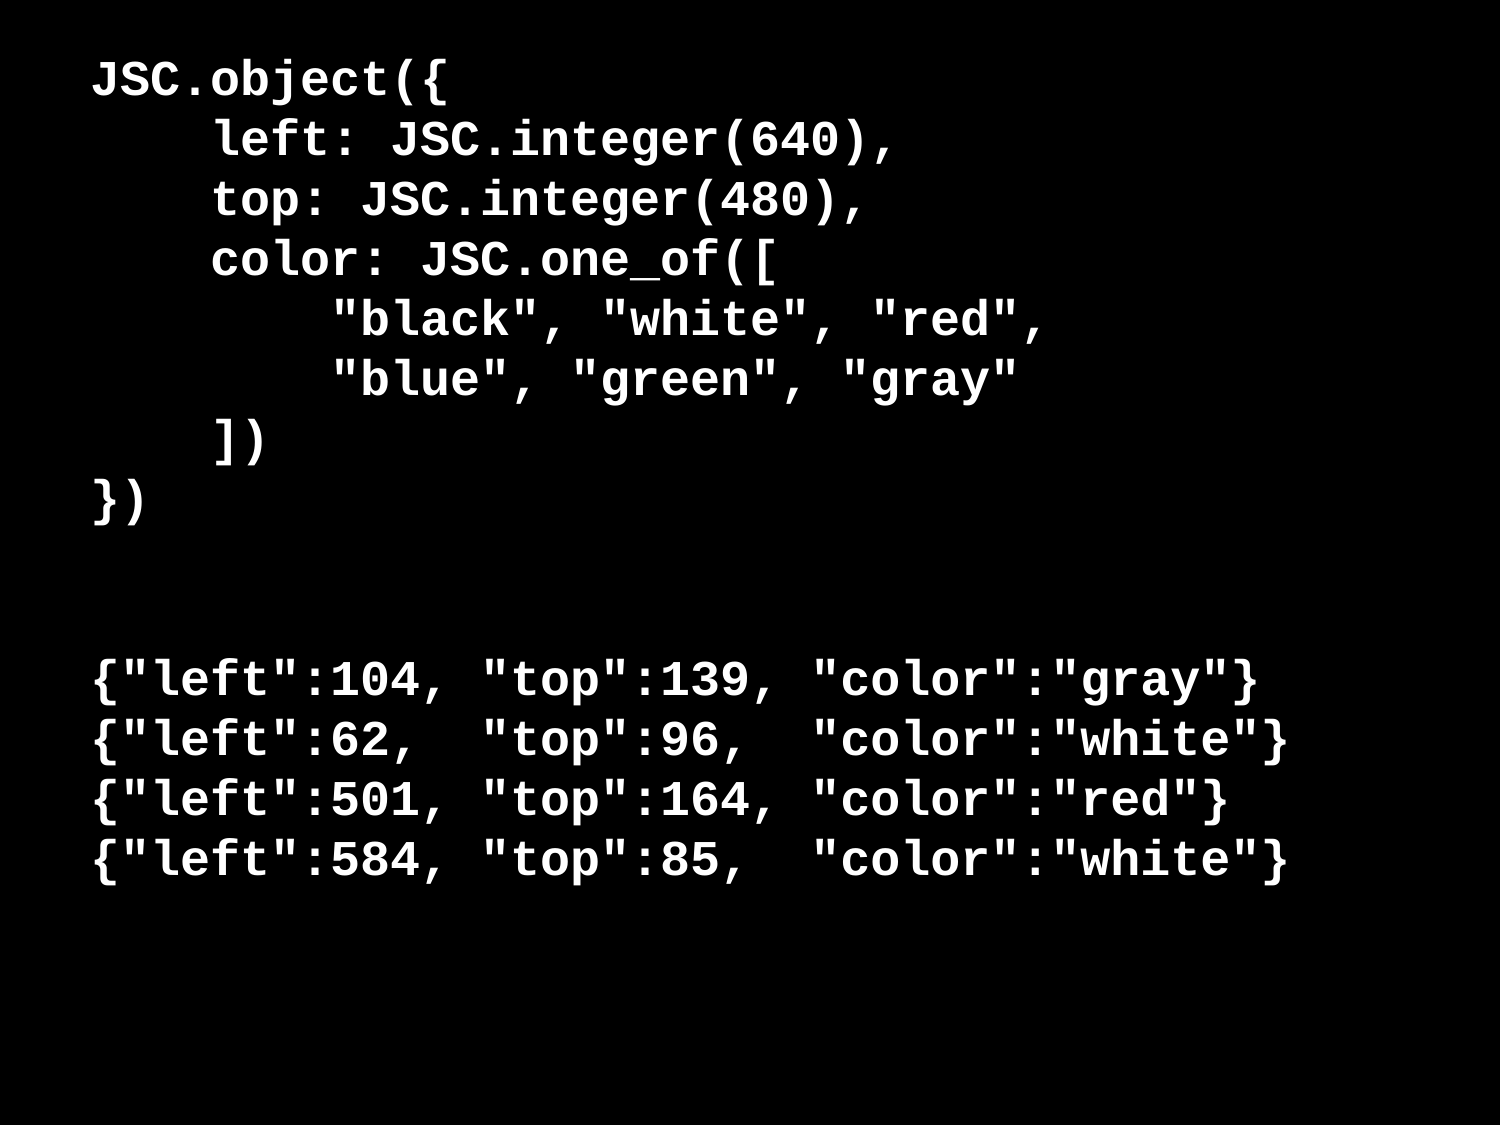

JSC.object({
    left: JSC.integer(640),
    top: JSC.integer(480),
    color: JSC.one_of([
        "black", "white", "red",
        "blue", "green", "gray"
    ])
})

{"left":104, "top":139, "color":"gray"}
{"left":62,  "top":96,  "color":"white"}
{"left":501, "top":164, "color":"red"}
{"left":584, "top":85,  "color":"white"}